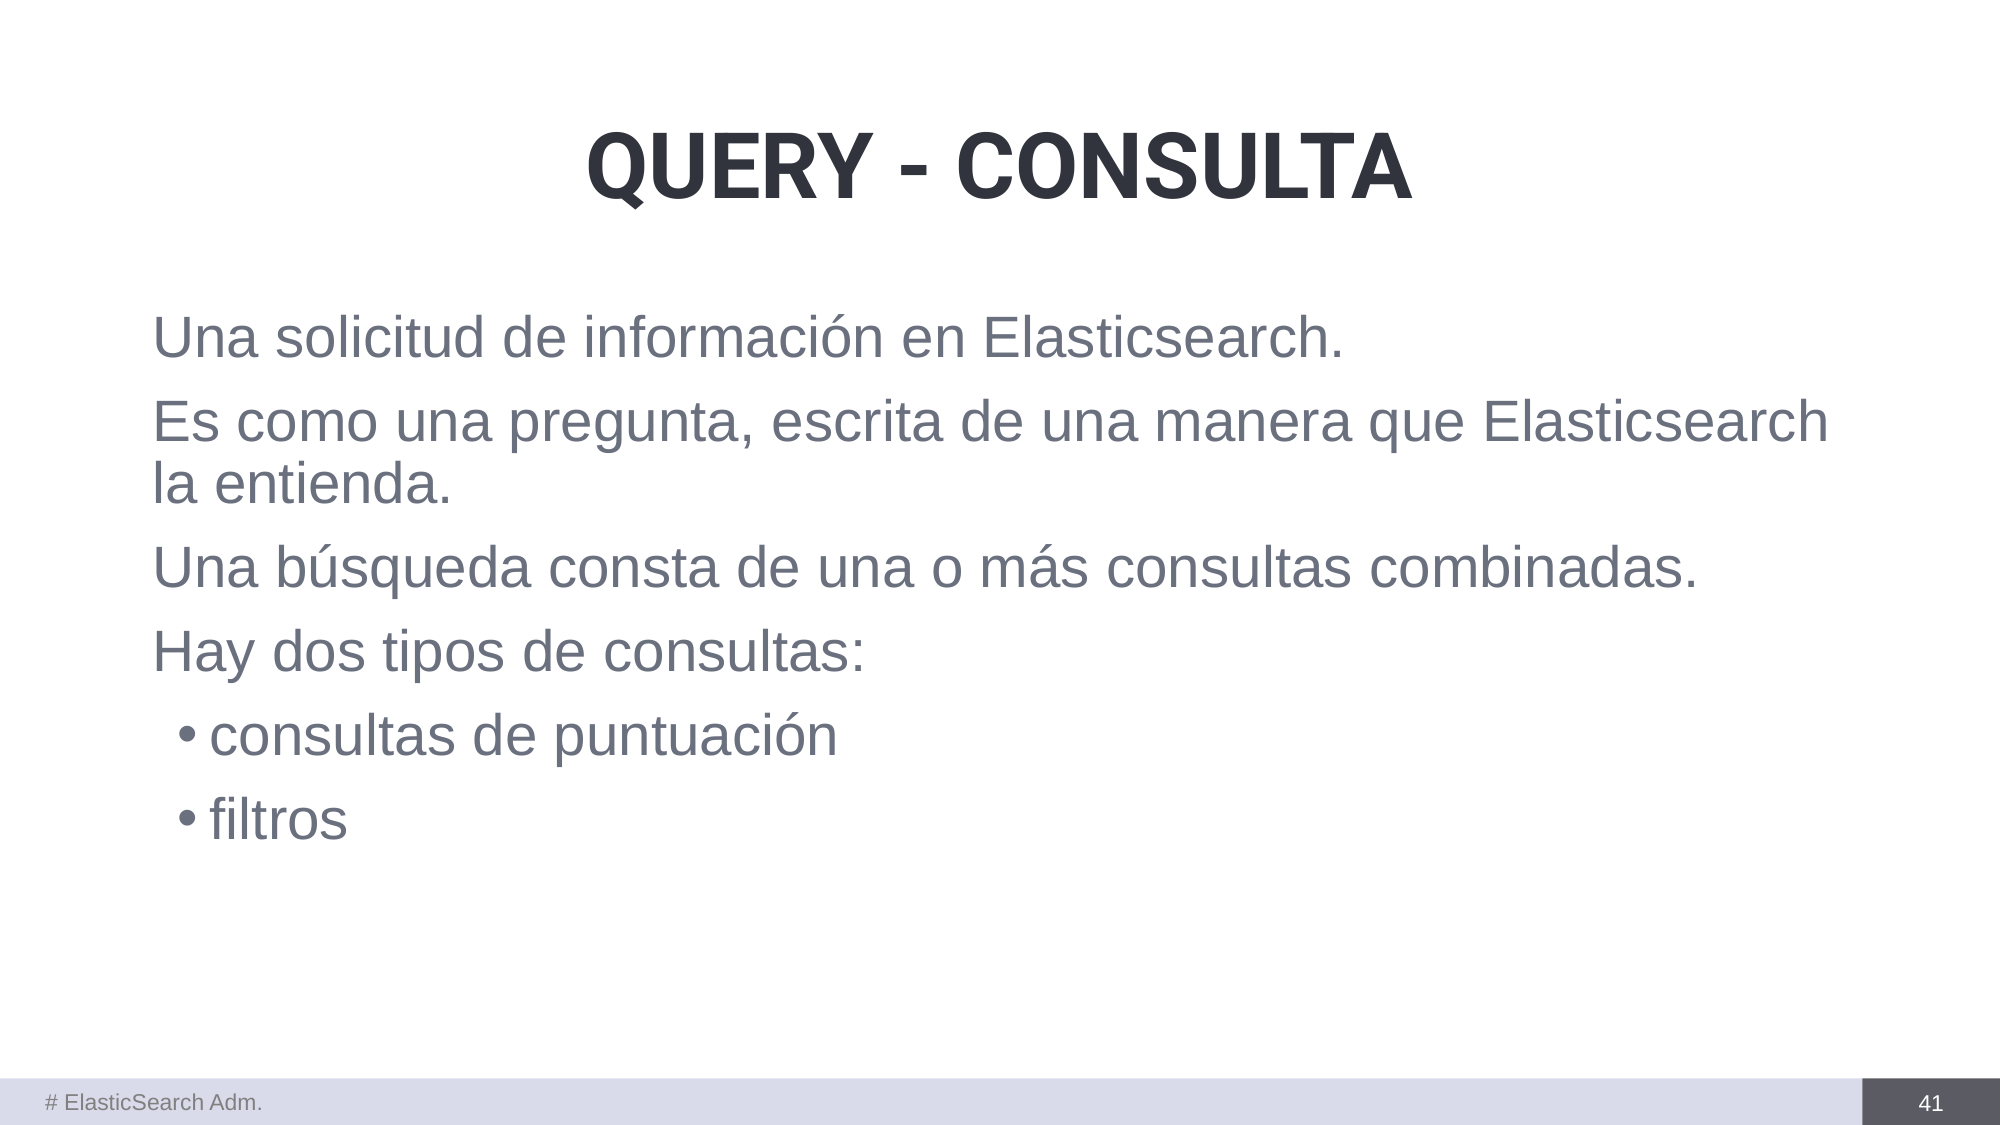

# QUERY - CONSULTA
Una solicitud de información en Elasticsearch.
Es como una pregunta, escrita de una manera que Elasticsearch la entienda.
Una búsqueda consta de una o más consultas combinadas.
Hay dos tipos de consultas:
consultas de puntuación
filtros
# ElasticSearch Adm.
41